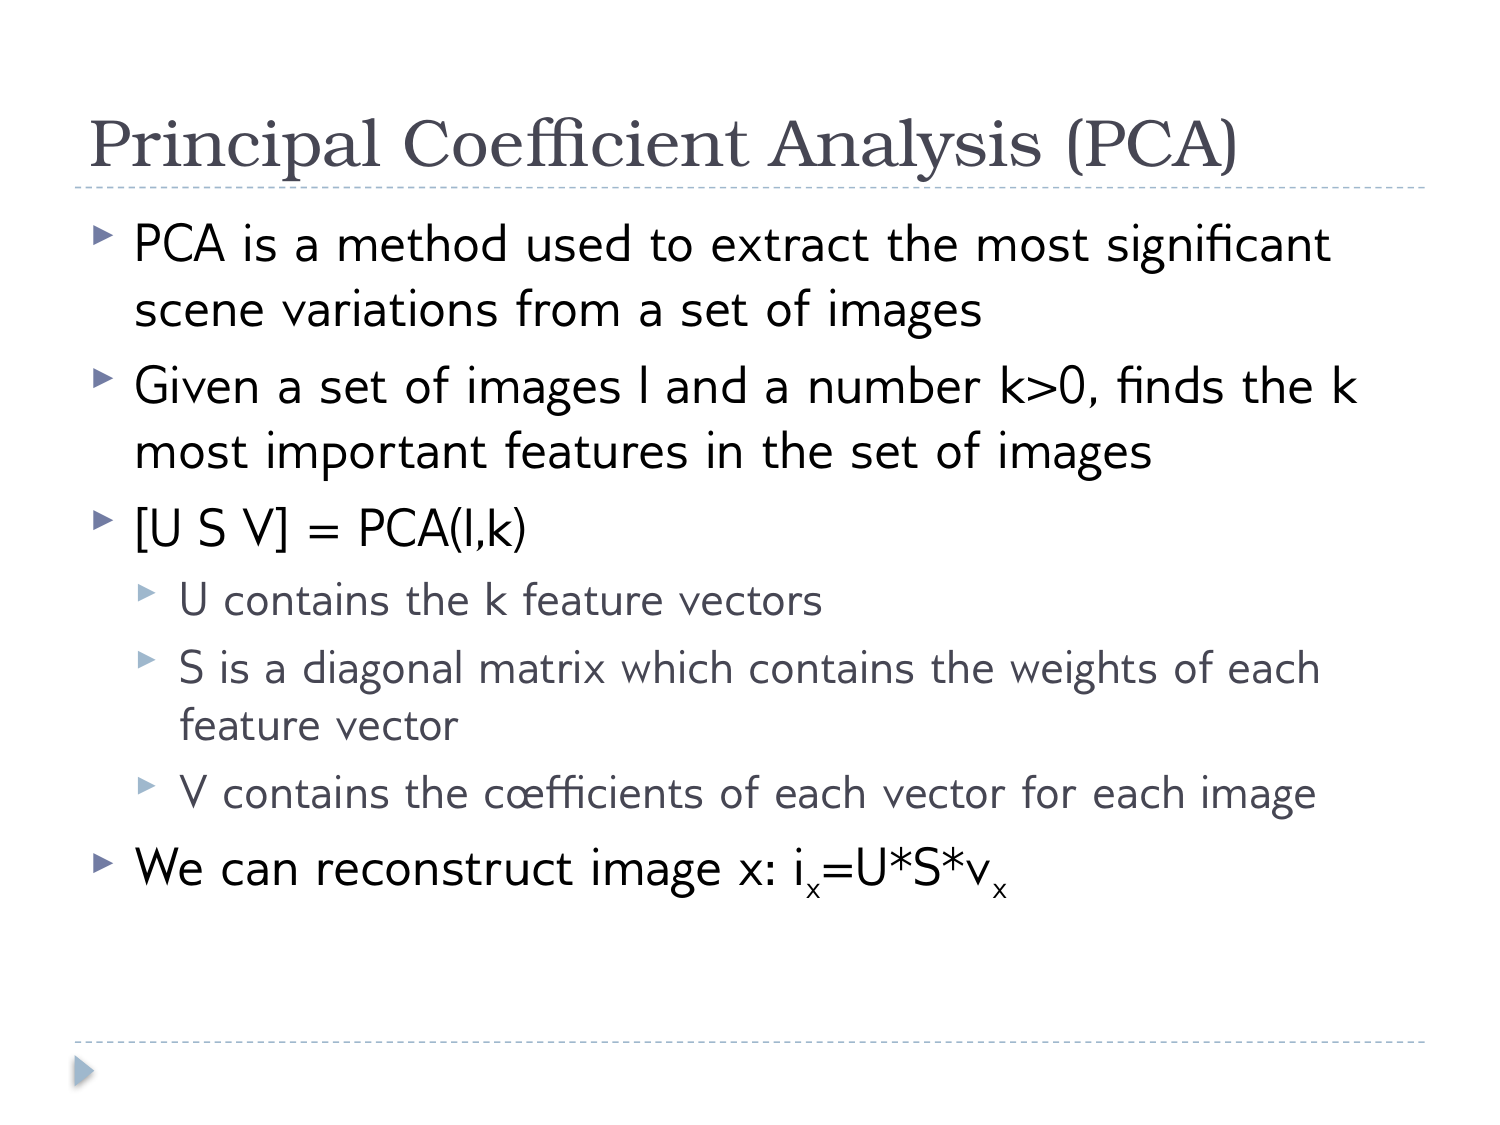

# Principal Coefficient Analysis (PCA)
PCA is a method used to extract the most significant scene variations from a set of images
Given a set of images I and a number k>0, finds the k most important features in the set of images
[U S V] = PCA(I,k)
U contains the k feature vectors
S is a diagonal matrix which contains the weights of each feature vector
V contains the coefficients of each vector for each image
We can reconstruct image x: ix=U*S*vx